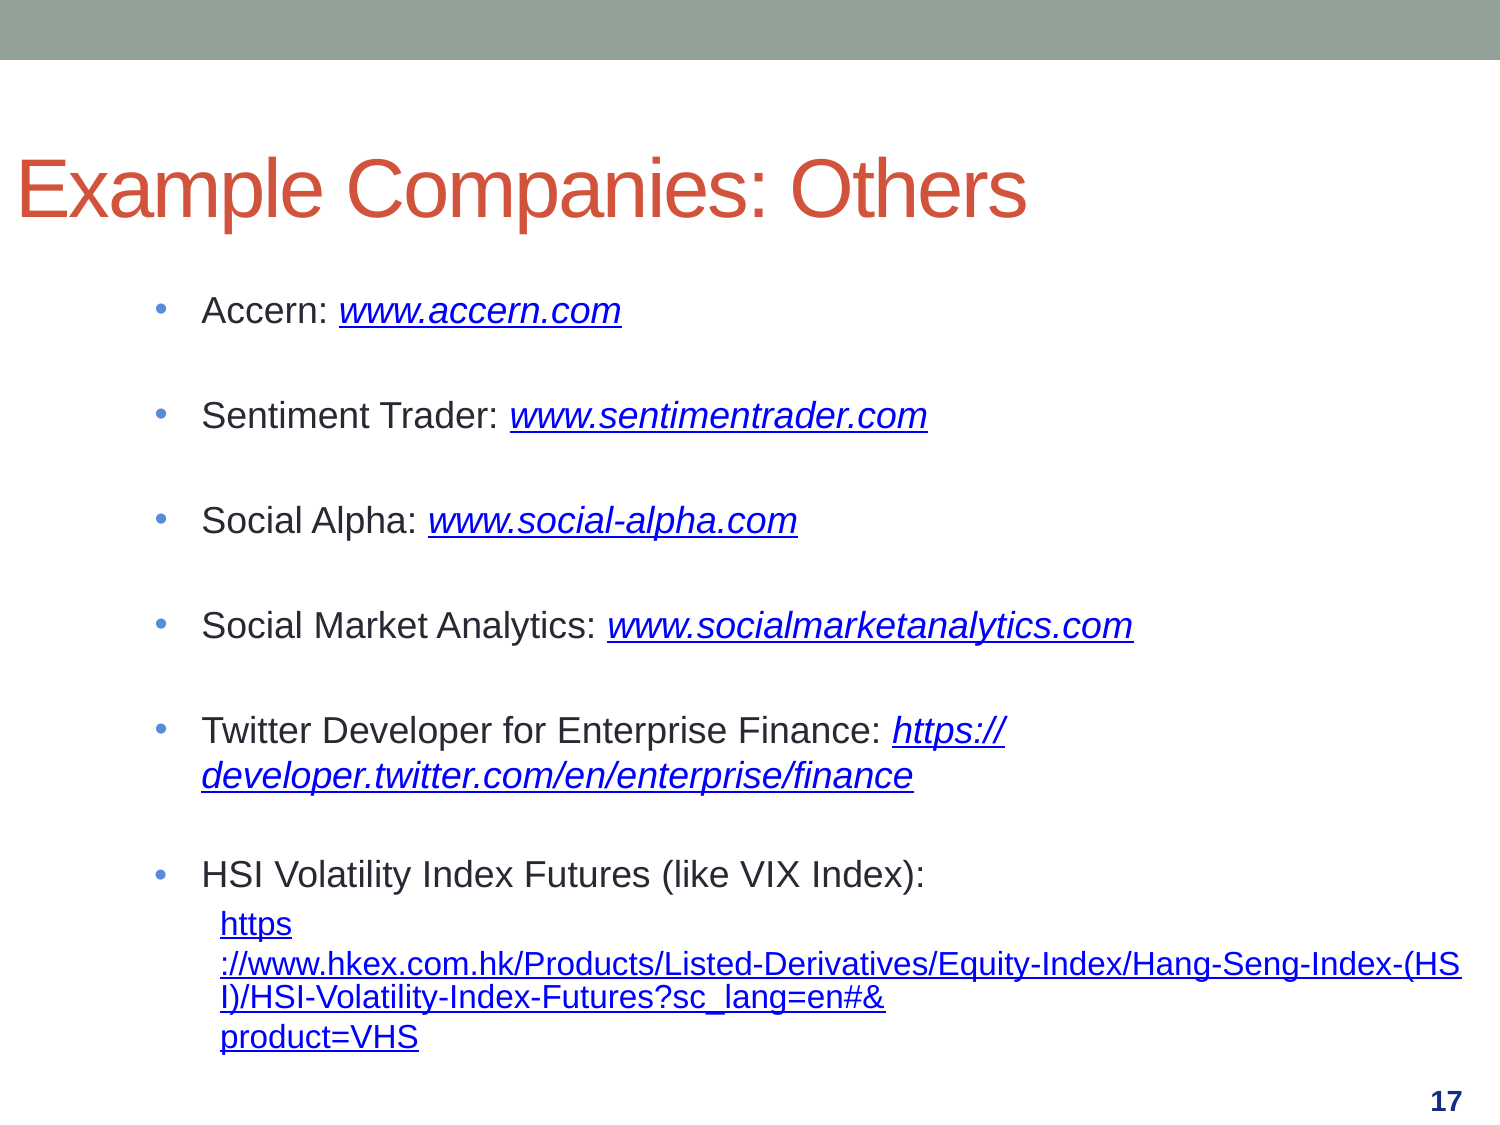

Example Companies: Others
Accern: www.accern.com

Sentiment Trader: www.sentimentrader.com

Social Alpha: www.social-alpha.com

Social Market Analytics: www.socialmarketanalytics.com

Twitter Developer for Enterprise Finance: https://developer.twitter.com/en/enterprise/finance

HSI Volatility Index Futures (like VIX Index):
https://www.hkex.com.hk/Products/Listed-Derivatives/Equity-Index/Hang-Seng-Index-(HSI)/HSI-Volatility-Index-Futures?sc_lang=en#&product=VHS

17